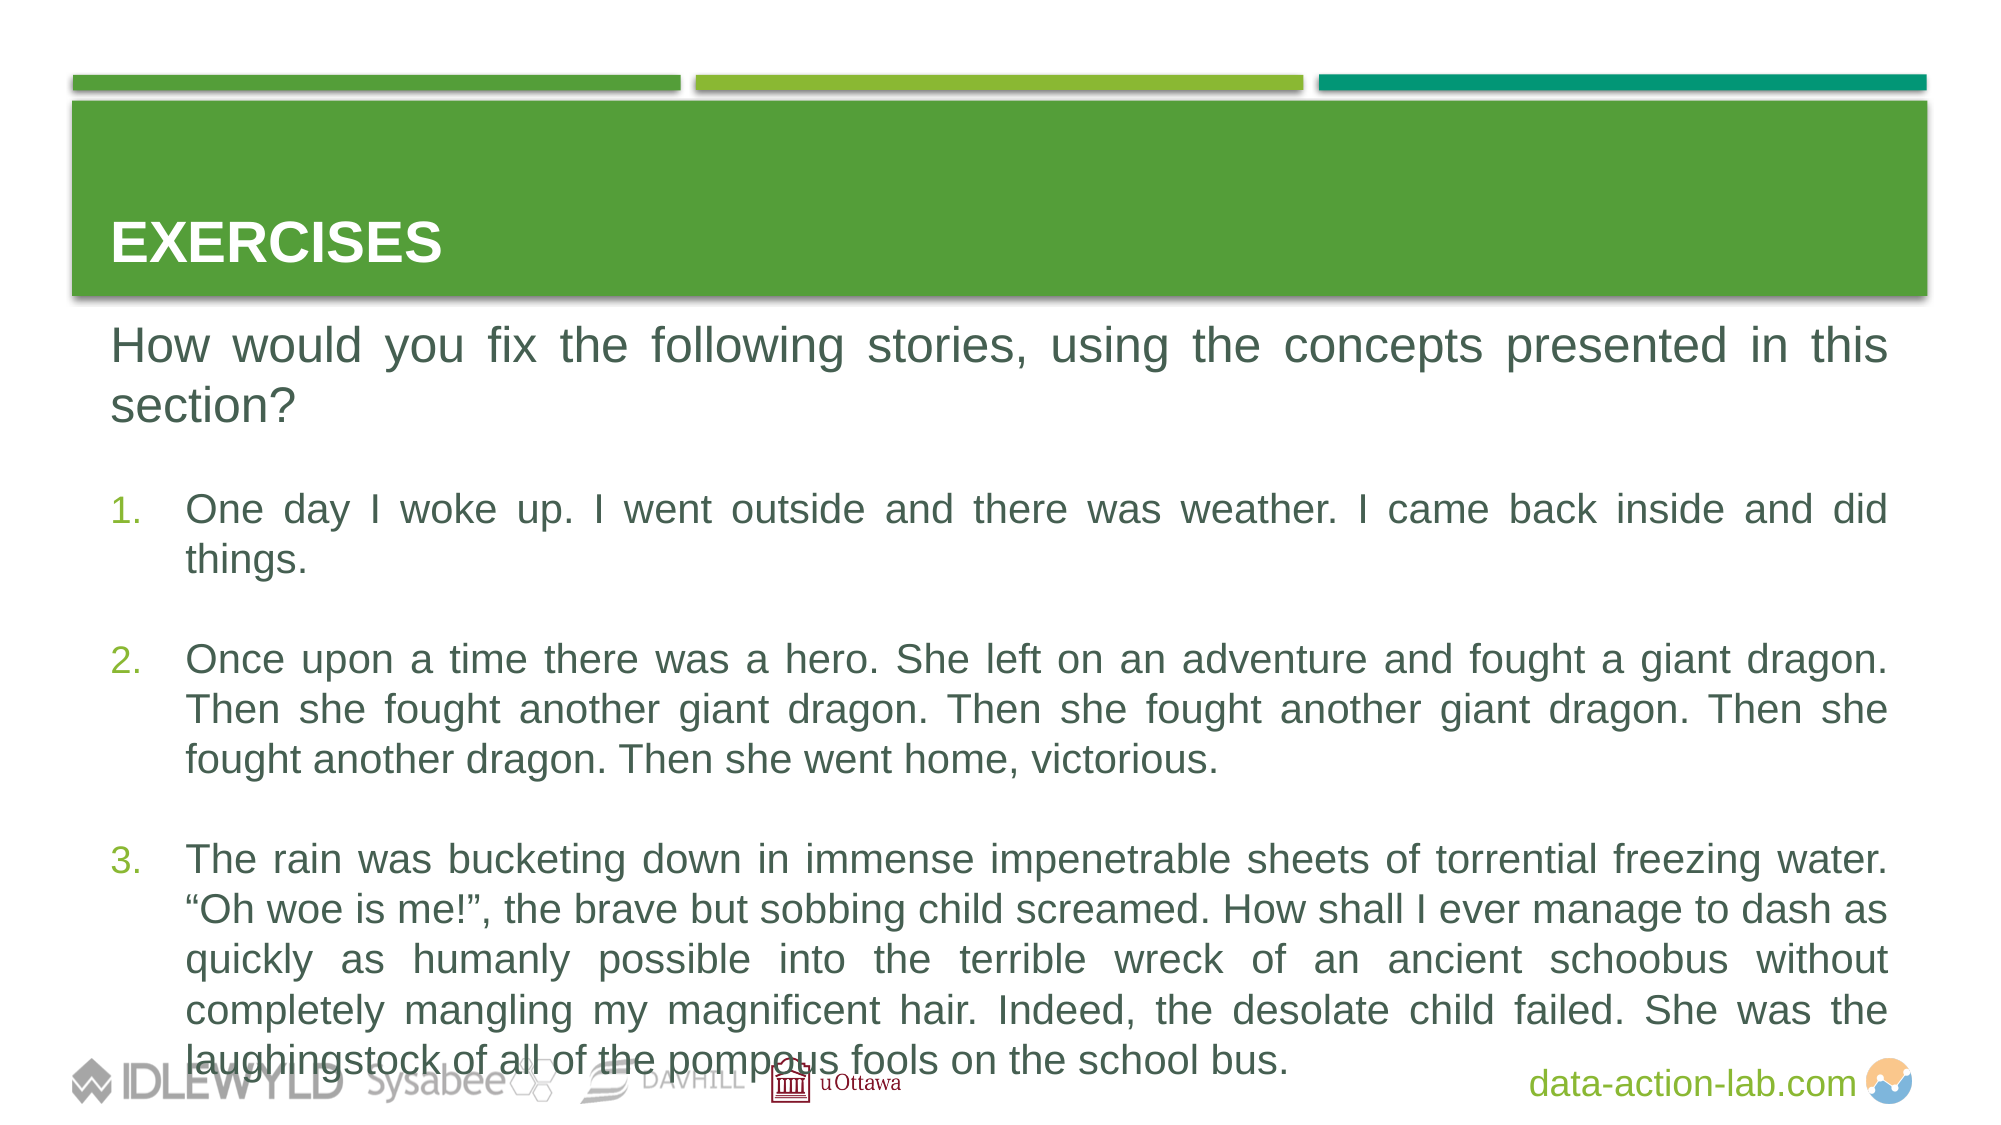

# EXERCISES
How would you fix the following stories, using the concepts presented in this section?
One day I woke up. I went outside and there was weather. I came back inside and did things.
Once upon a time there was a hero. She left on an adventure and fought a giant dragon. Then she fought another giant dragon. Then she fought another giant dragon. Then she fought another dragon. Then she went home, victorious.
The rain was bucketing down in immense impenetrable sheets of torrential freezing water. “Oh woe is me!”, the brave but sobbing child screamed. How shall I ever manage to dash as quickly as humanly possible into the terrible wreck of an ancient schoobus without completely mangling my magnificent hair. Indeed, the desolate child failed. She was the laughingstock of all of the pompous fools on the school bus.